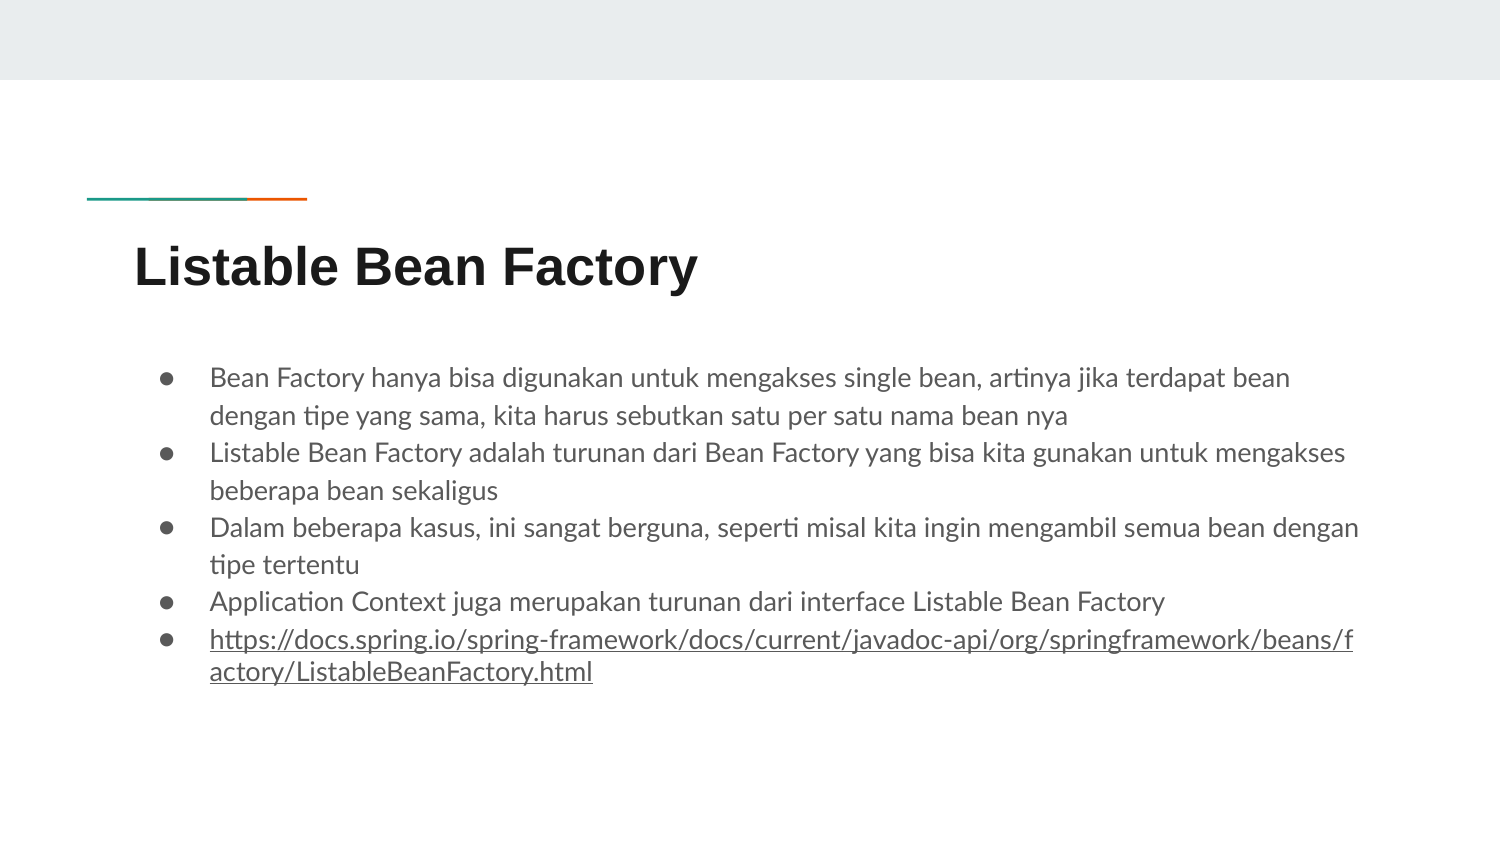

# Listable Bean Factory
Bean Factory hanya bisa digunakan untuk mengakses single bean, artinya jika terdapat bean dengan tipe yang sama, kita harus sebutkan satu per satu nama bean nya
Listable Bean Factory adalah turunan dari Bean Factory yang bisa kita gunakan untuk mengakses beberapa bean sekaligus
Dalam beberapa kasus, ini sangat berguna, seperti misal kita ingin mengambil semua bean dengan tipe tertentu
Application Context juga merupakan turunan dari interface Listable Bean Factory
https://docs.spring.io/spring-framework/docs/current/javadoc-api/org/springframework/beans/factory/ListableBeanFactory.html